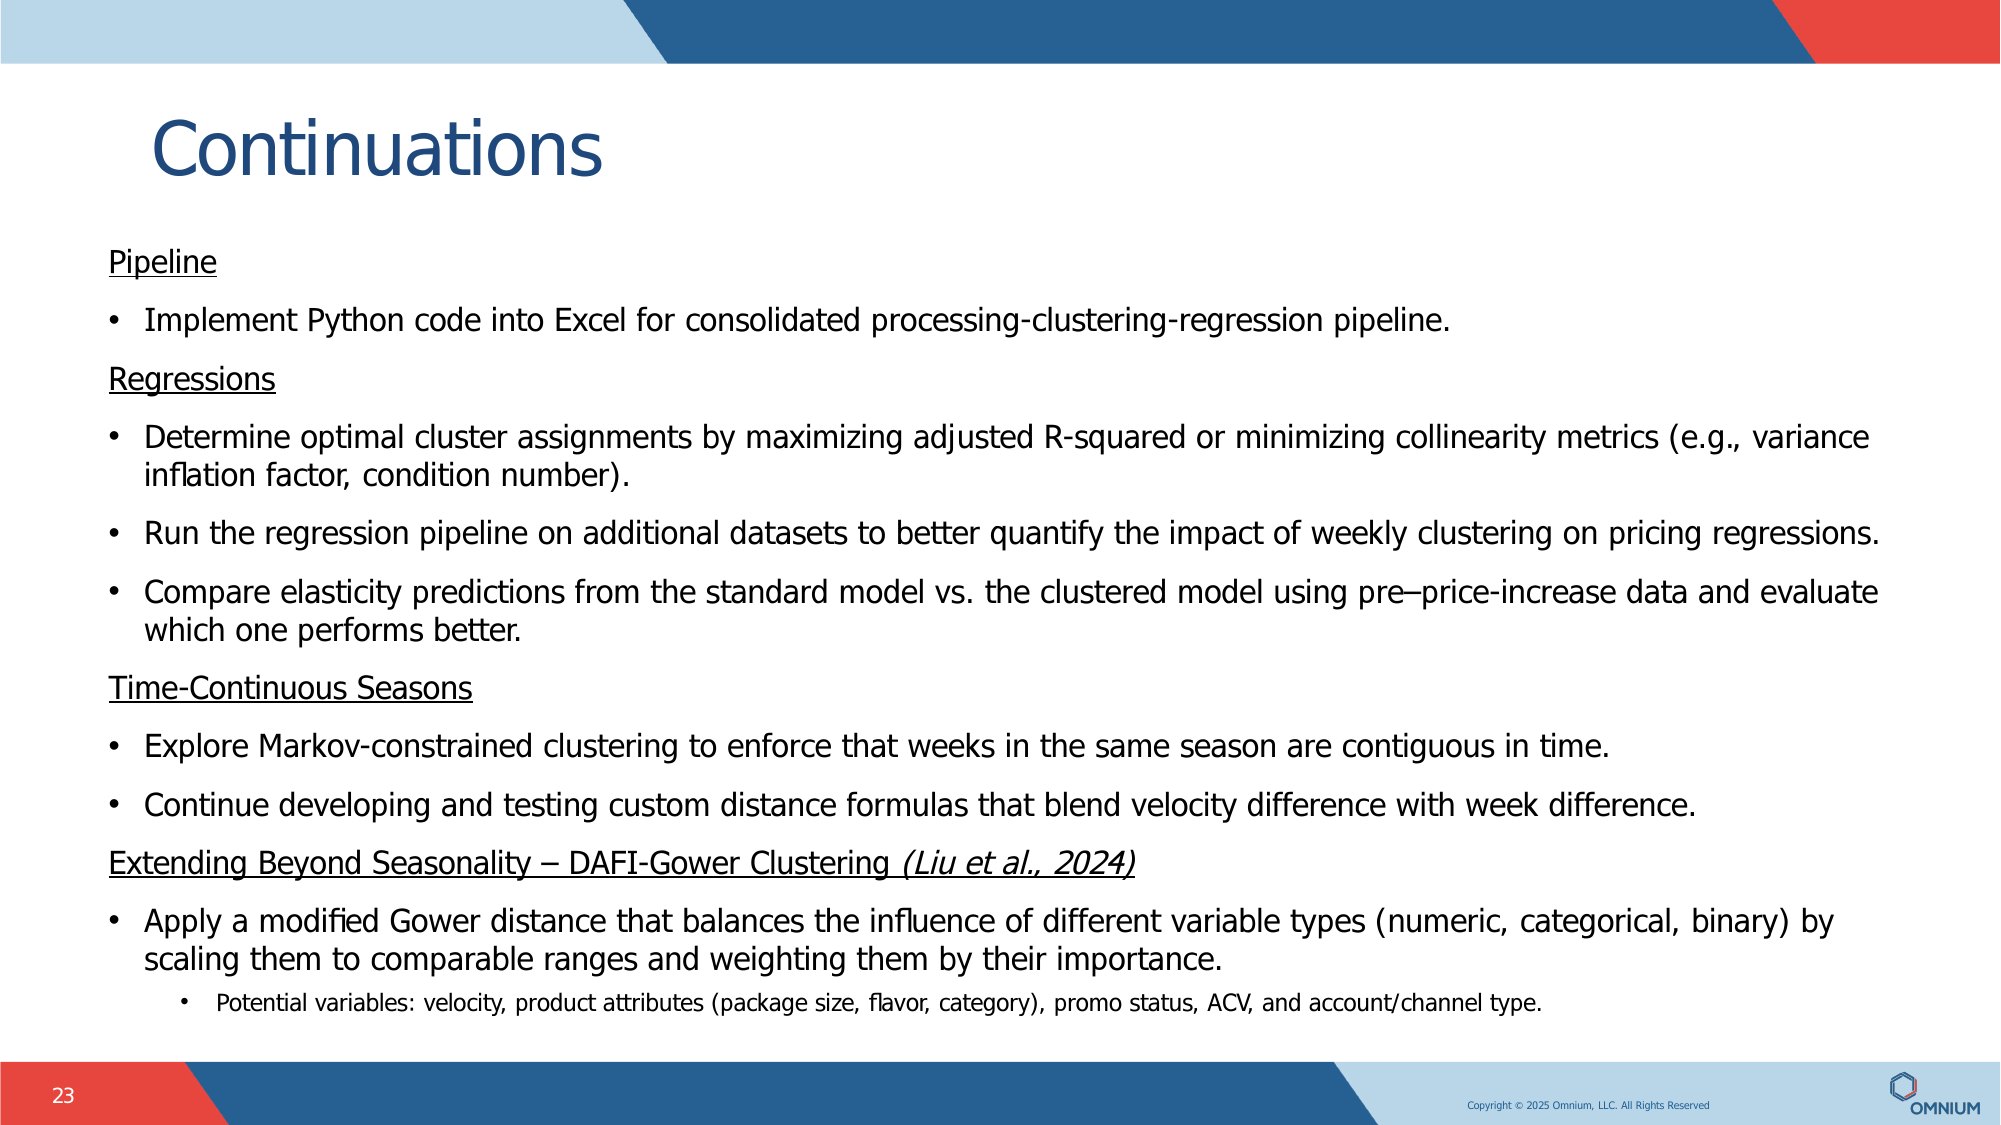

# Continuations
Pipeline
Implement Python code into Excel for consolidated processing-clustering-regression pipeline.
Regressions
Determine optimal cluster assignments by maximizing adjusted R-squared or minimizing collinearity metrics (e.g., variance inflation factor, condition number).
Run the regression pipeline on additional datasets to better quantify the impact of weekly clustering on pricing regressions.
Compare elasticity predictions from the standard model vs. the clustered model using pre–price-increase data and evaluate which one performs better.
Time-Continuous Seasons
Explore Markov-constrained clustering to enforce that weeks in the same season are contiguous in time.
Continue developing and testing custom distance formulas that blend velocity difference with week difference.
Extending Beyond Seasonality – DAFI-Gower Clustering (Liu et al., 2024)
Apply a modified Gower distance that balances the influence of different variable types (numeric, categorical, binary) by scaling them to comparable ranges and weighting them by their importance.
Potential variables: velocity, product attributes (package size, flavor, category), promo status, ACV, and account/channel type.